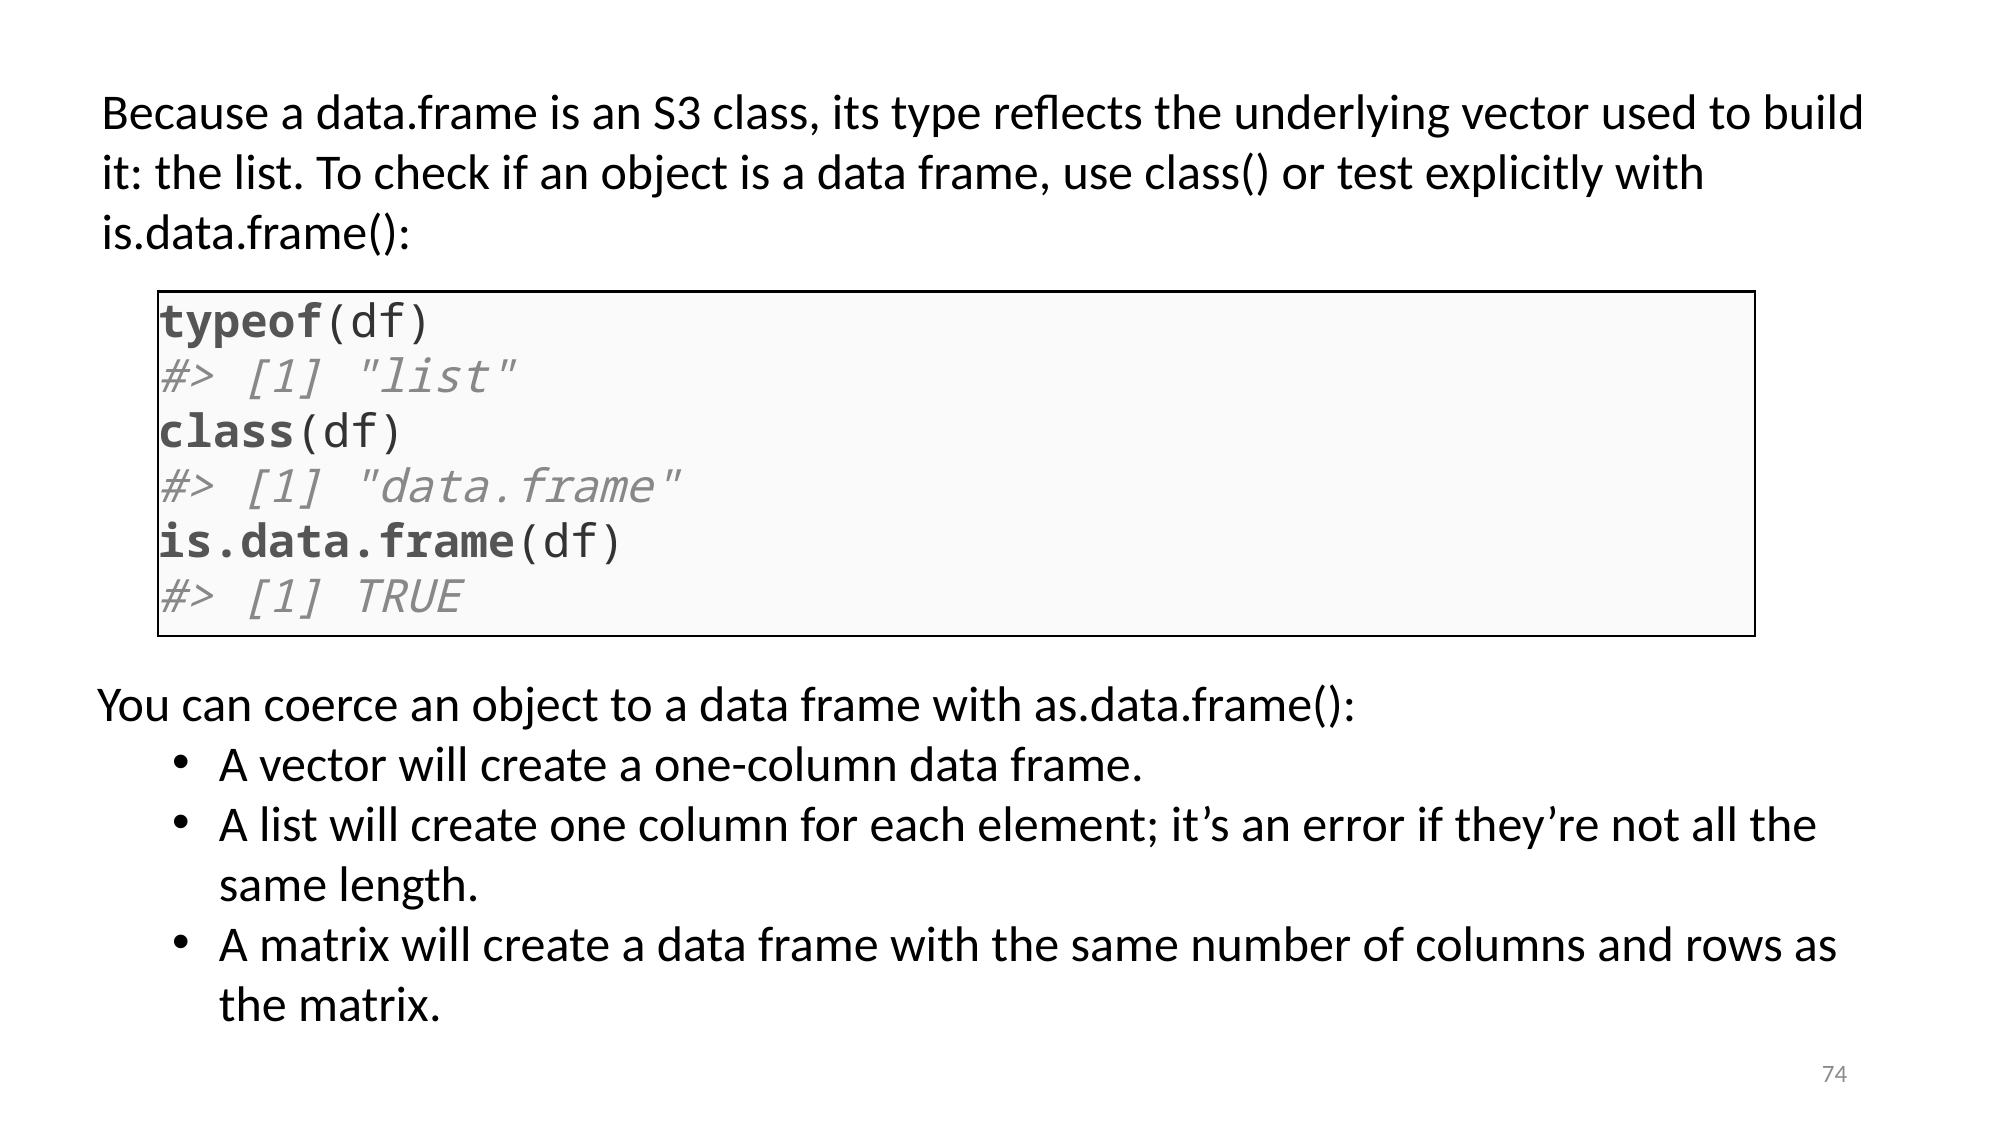

Because a data.frame is an S3 class, its type reflects the underlying vector used to build it: the list. To check if an object is a data frame, use class() or test explicitly with is.data.frame():
typeof(df)
#> [1] "list"
class(df)
#> [1] "data.frame"
is.data.frame(df)
#> [1] TRUE
You can coerce an object to a data frame with as.data.frame():
A vector will create a one-column data frame.
A list will create one column for each element; it’s an error if they’re not all the same length.
A matrix will create a data frame with the same number of columns and rows as the matrix.
74